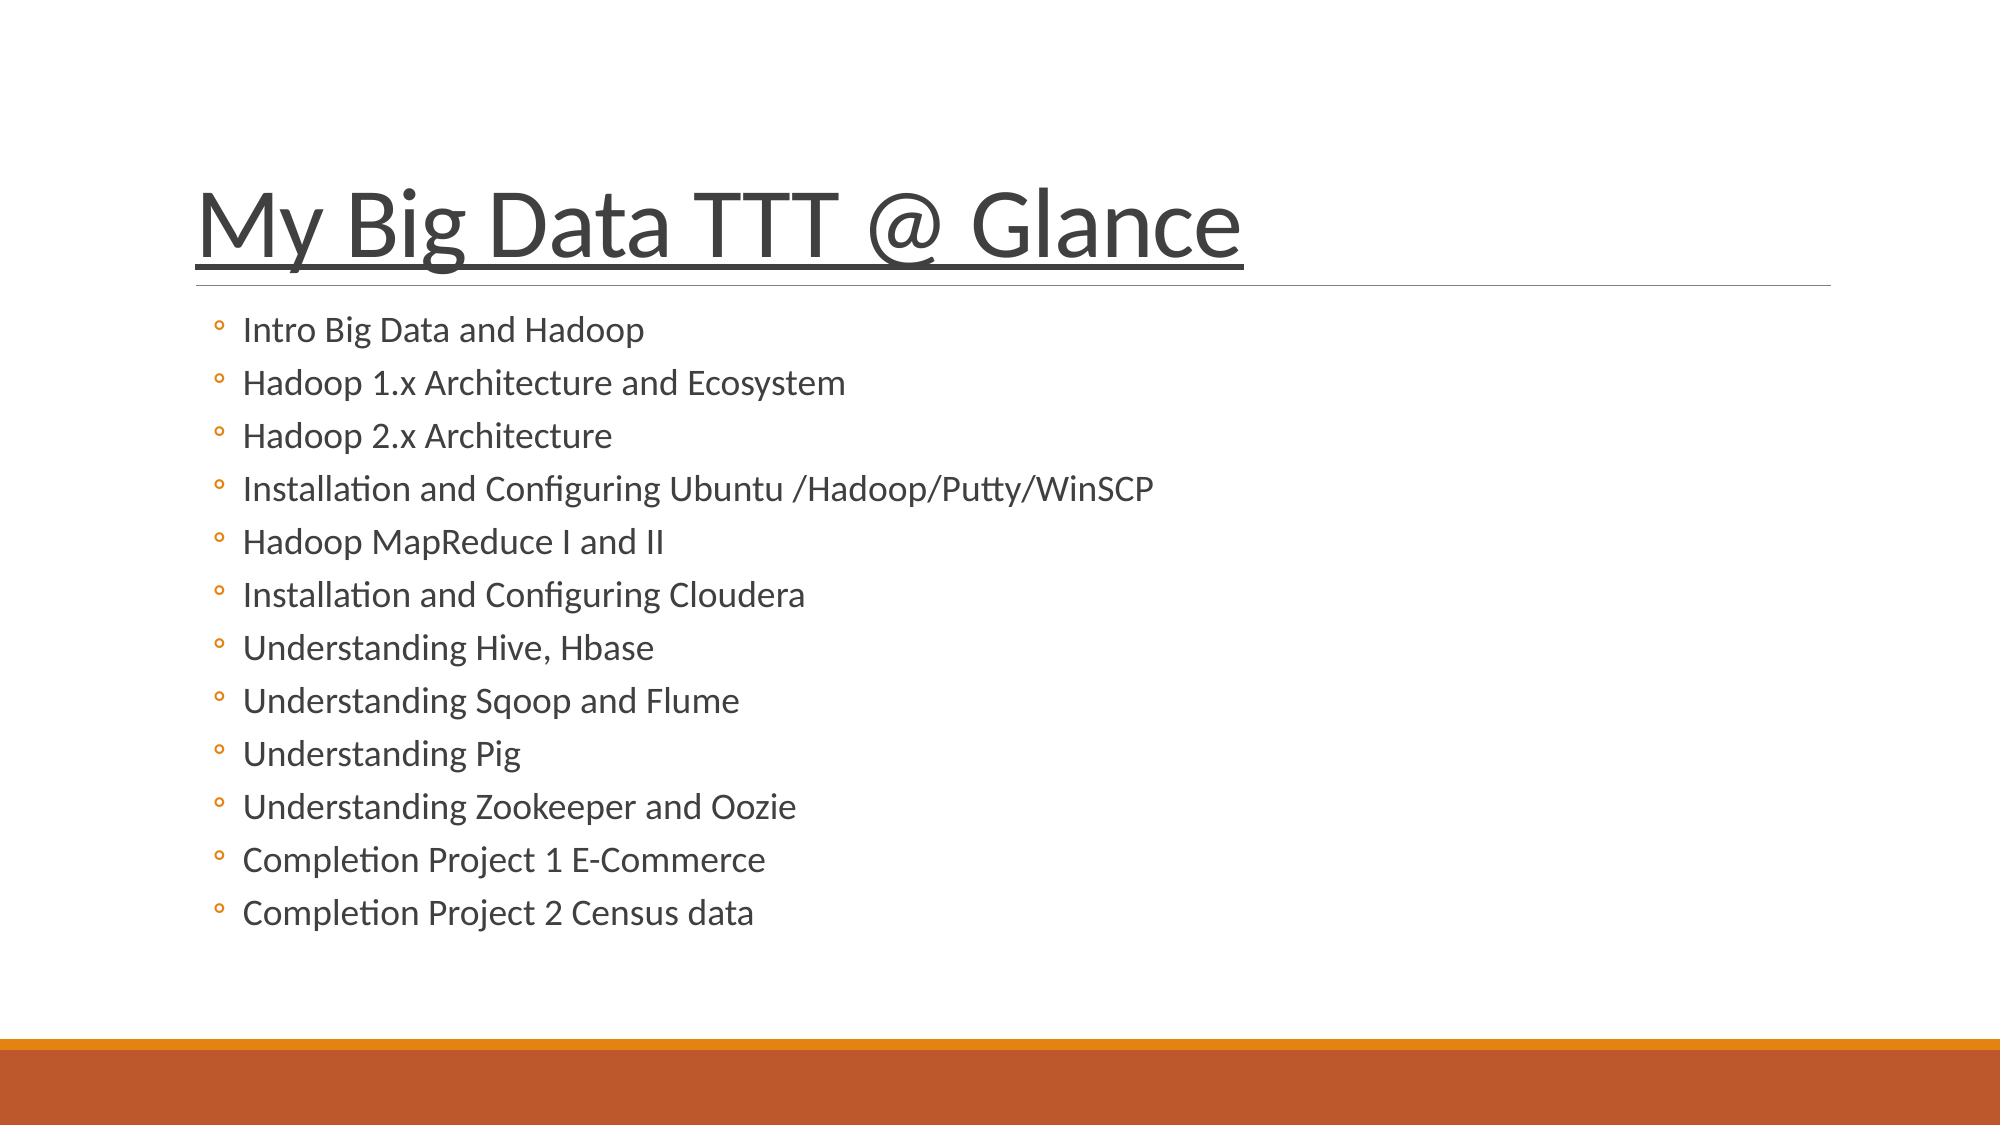

# My Big Data TTT @ Glance
Intro Big Data and Hadoop
Hadoop 1.x Architecture and Ecosystem
Hadoop 2.x Architecture
Installation and Configuring Ubuntu /Hadoop/Putty/WinSCP
Hadoop MapReduce I and II
Installation and Configuring Cloudera
Understanding Hive, Hbase
Understanding Sqoop and Flume
Understanding Pig
Understanding Zookeeper and Oozie
Completion Project 1 E-Commerce
Completion Project 2 Census data